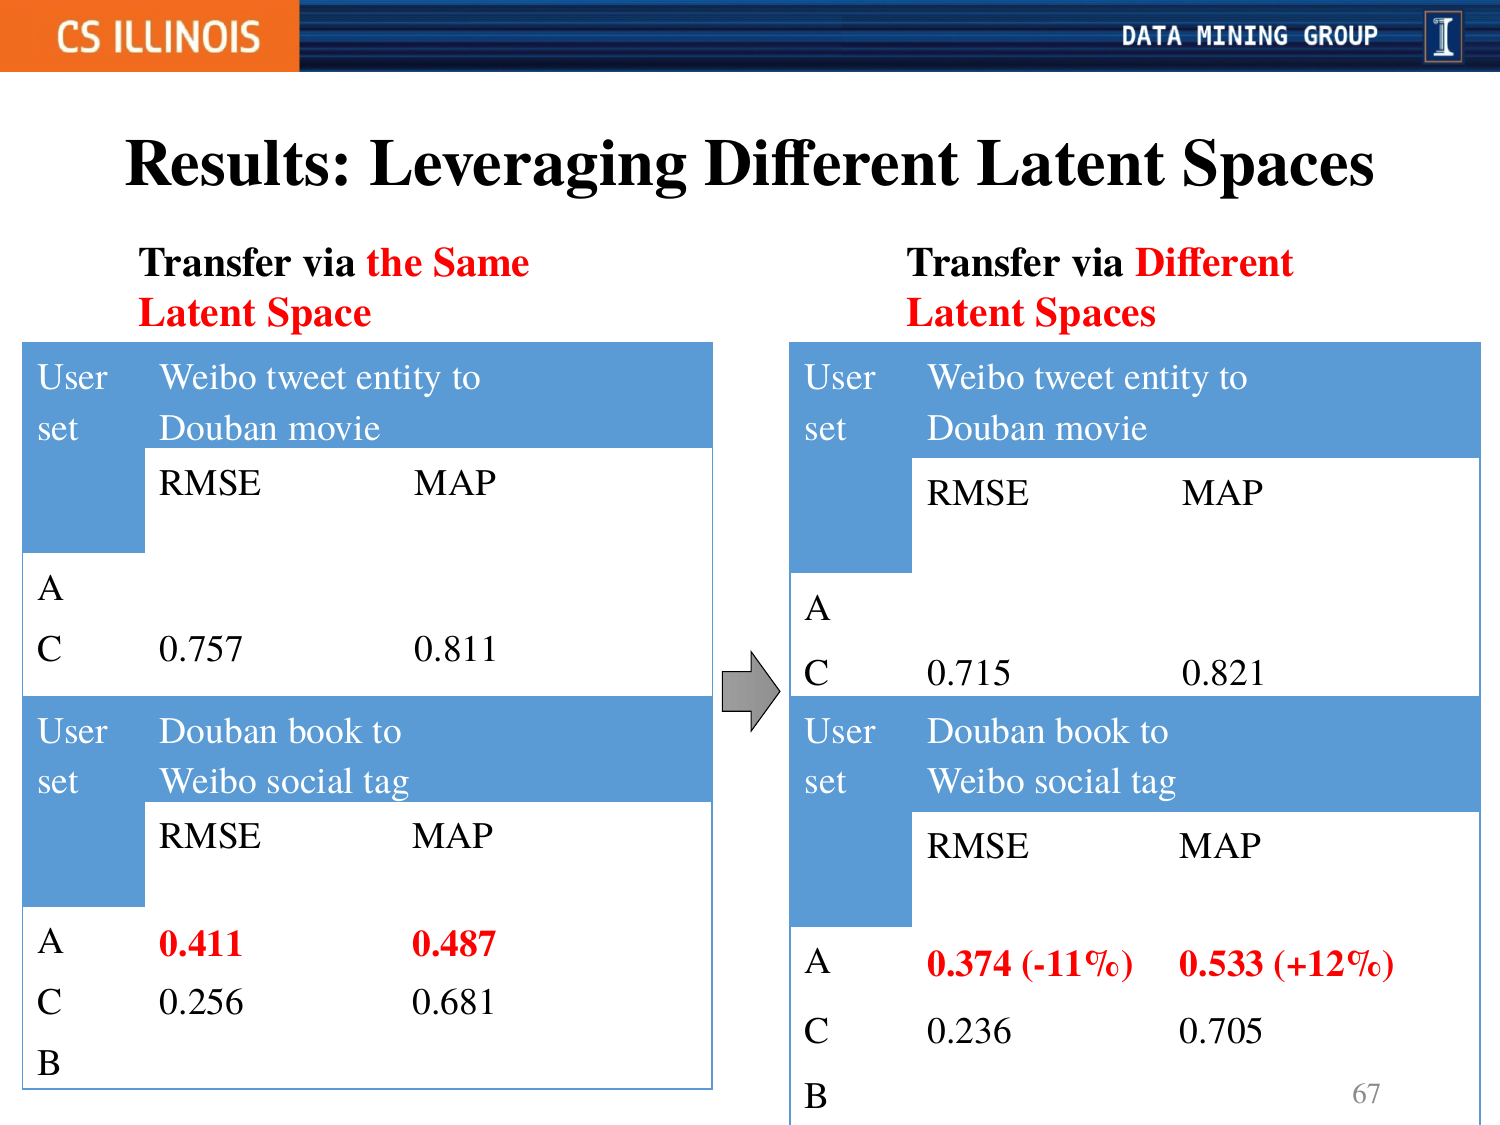

# Results: Leveraging Different Latent Spaces
Transfer via the Same
Latent Space
Transfer via Different
Latent Spaces
| User set | Weibo tweet entity to Douban movie |  |
| --- | --- | --- |
|  | RMSE | MAP |
| A |  |  |
| C | 0.757 | 0.811 |
| B | 1.164 | 0.702 |
| User set | Weibo tweet entity to Douban movie |  |
| --- | --- | --- |
|  | RMSE | MAP |
| A |  |  |
| C | 0.715 | 0.821 |
| B | 0.722 (-38%) | 0.820 (+17%) |

| User set | Douban book to Weibo social tag |  |
| --- | --- | --- |
|  | RMSE | MAP |
| A | 0.411 | 0.487 |
| C | 0.256 | 0.681 |
| B |  |  |
| User set | Douban book to Weibo social tag |  |
| --- | --- | --- |
|  | RMSE | MAP |
| A | 0.374 (-11%) | 0.533 (+12%) |
| C | 0.236 | 0.705 |
| B |  |  |
67